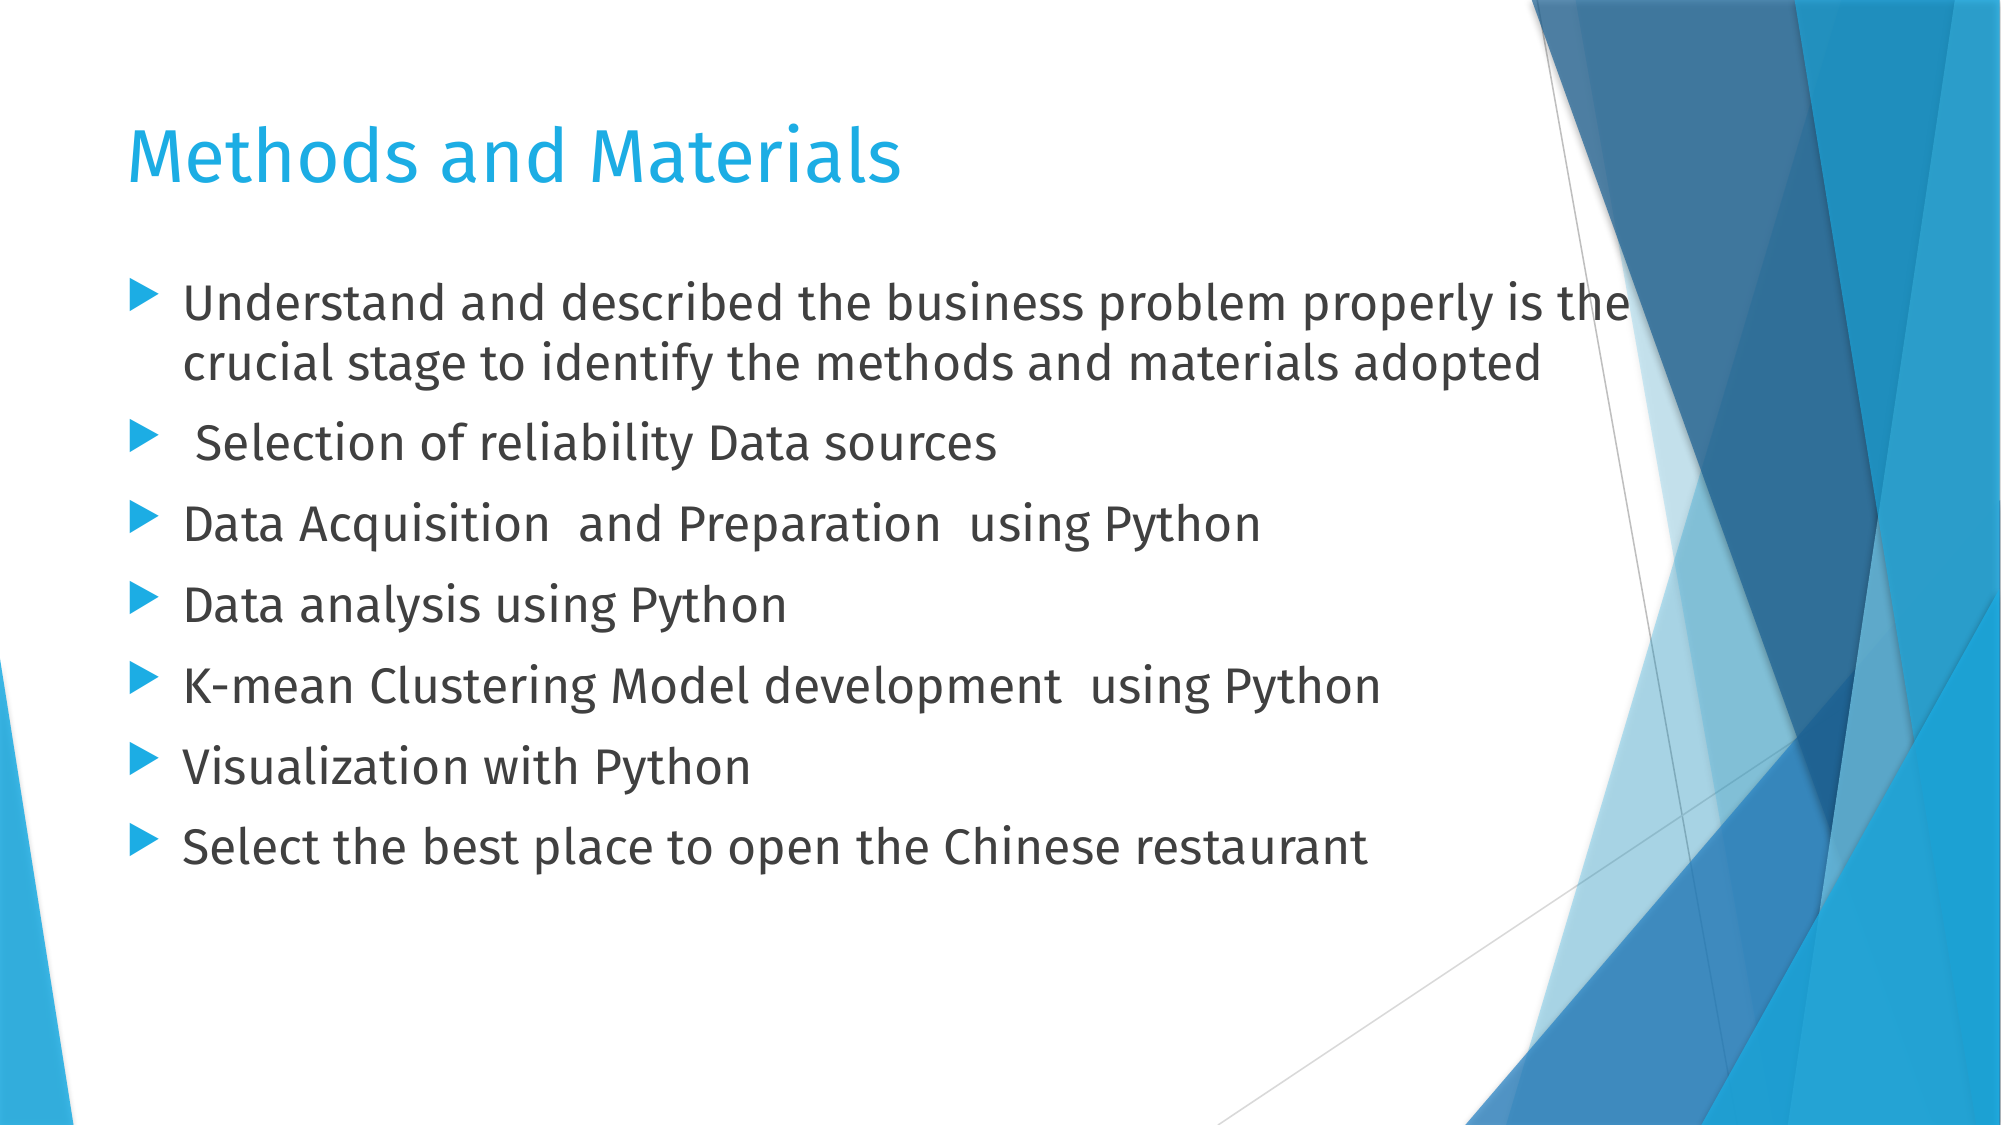

# Methods and Materials
Understand and described the business problem properly is the crucial stage to identify the methods and materials adopted
 Selection of reliability Data sources
Data Acquisition  and Preparation  using Python
Data analysis using Python
K-mean Clustering Model development  using Python
Visualization with Python
Select the best place to open the Chinese restaurant